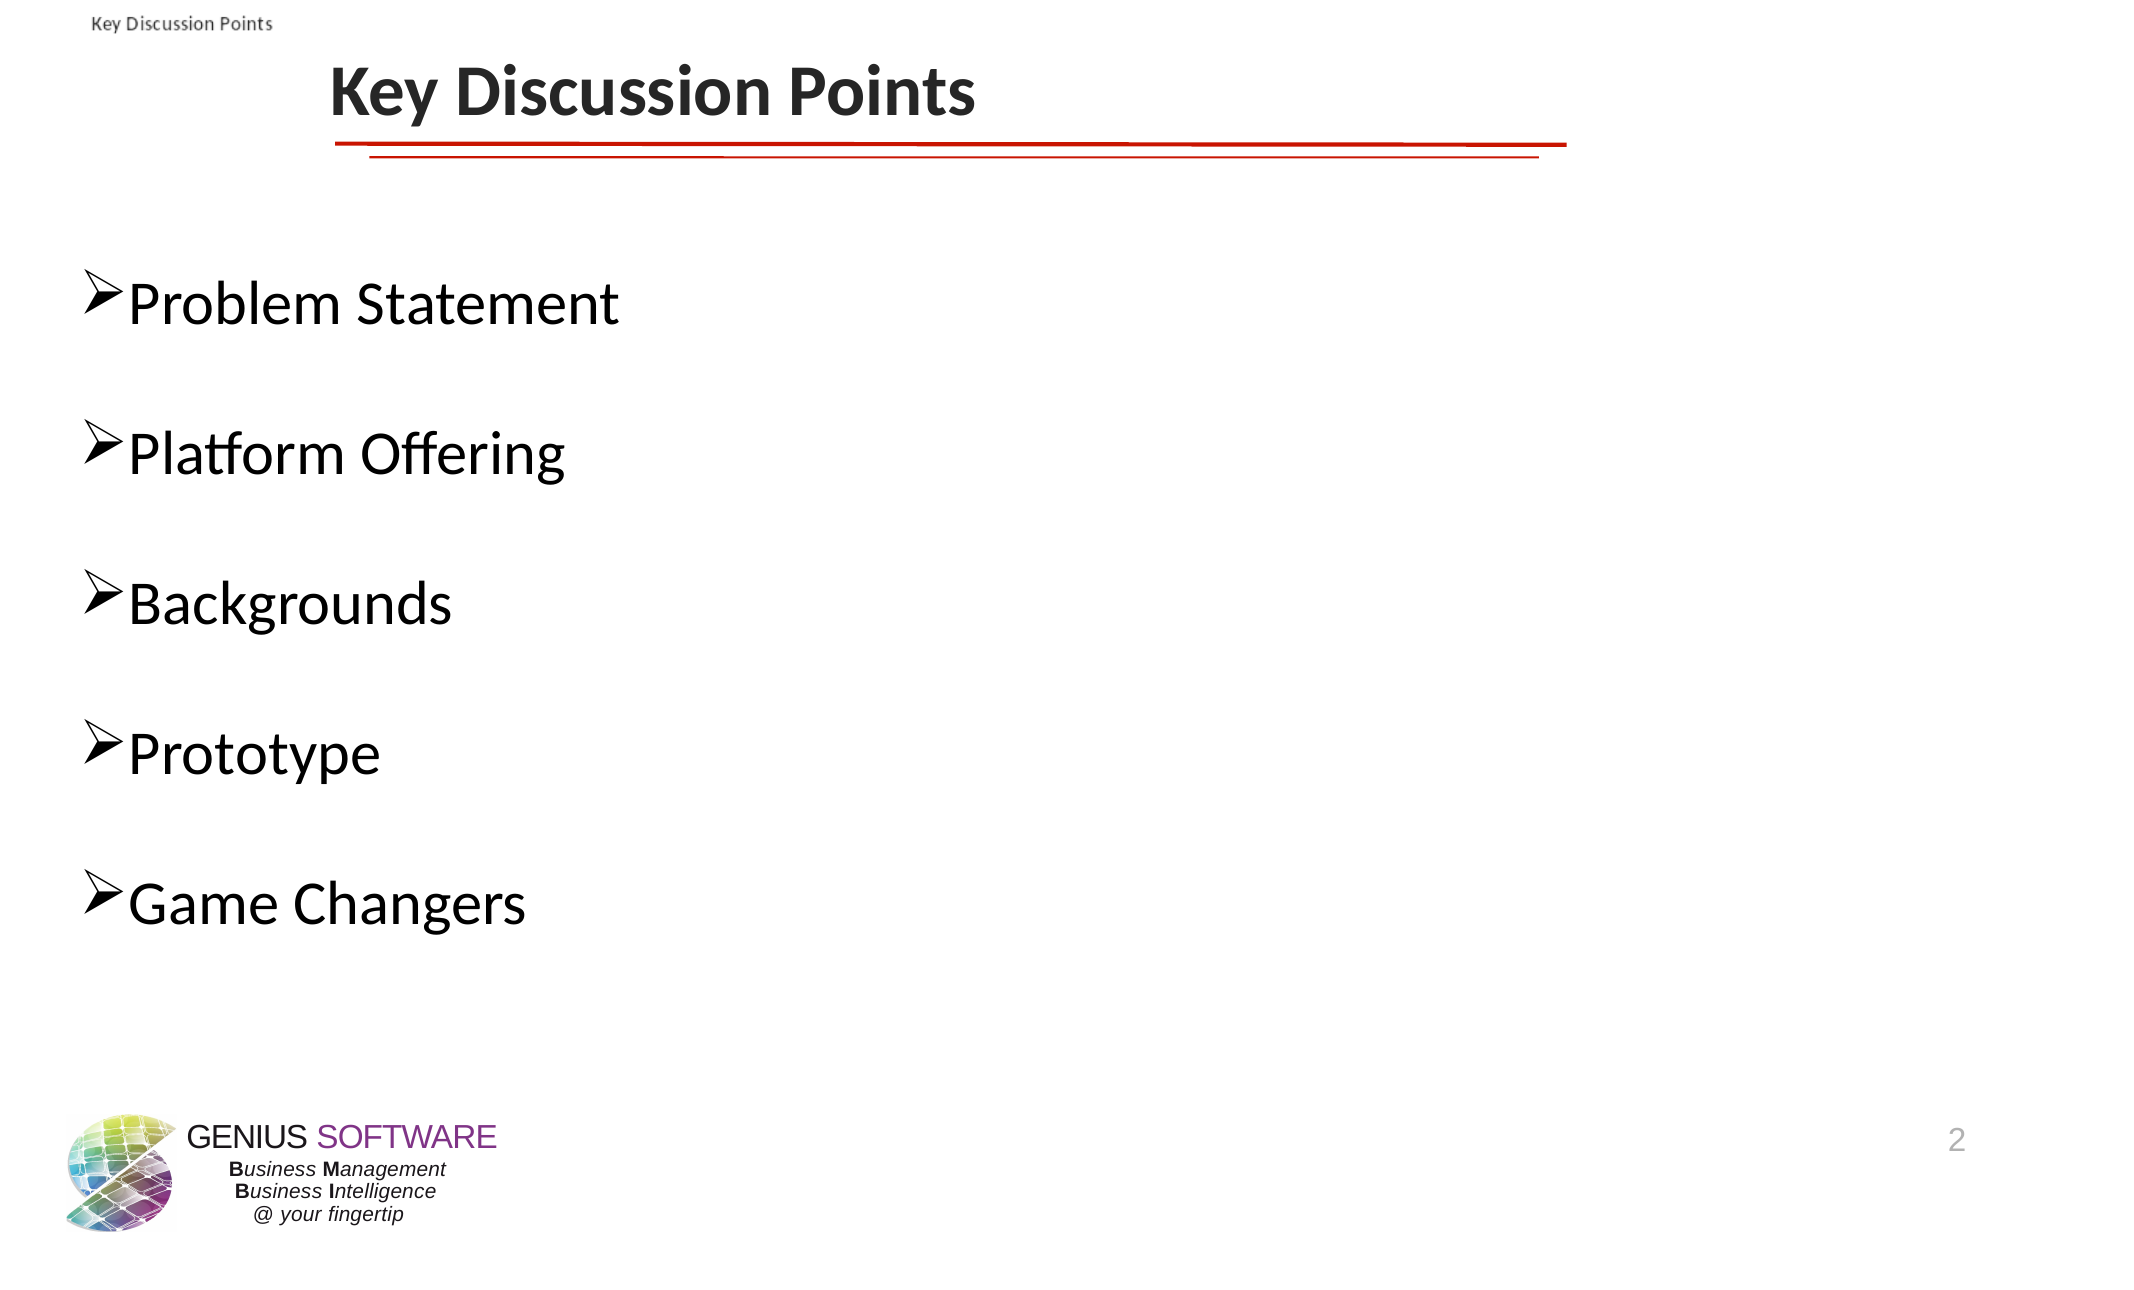

# Key Discussion Points

Problem Statement

Platform Offering

Backgrounds

Prototype

Game Changers

  GENIUS SOFTWARE
         Business Management
          Business Intelligence
             @ your fingertip
2